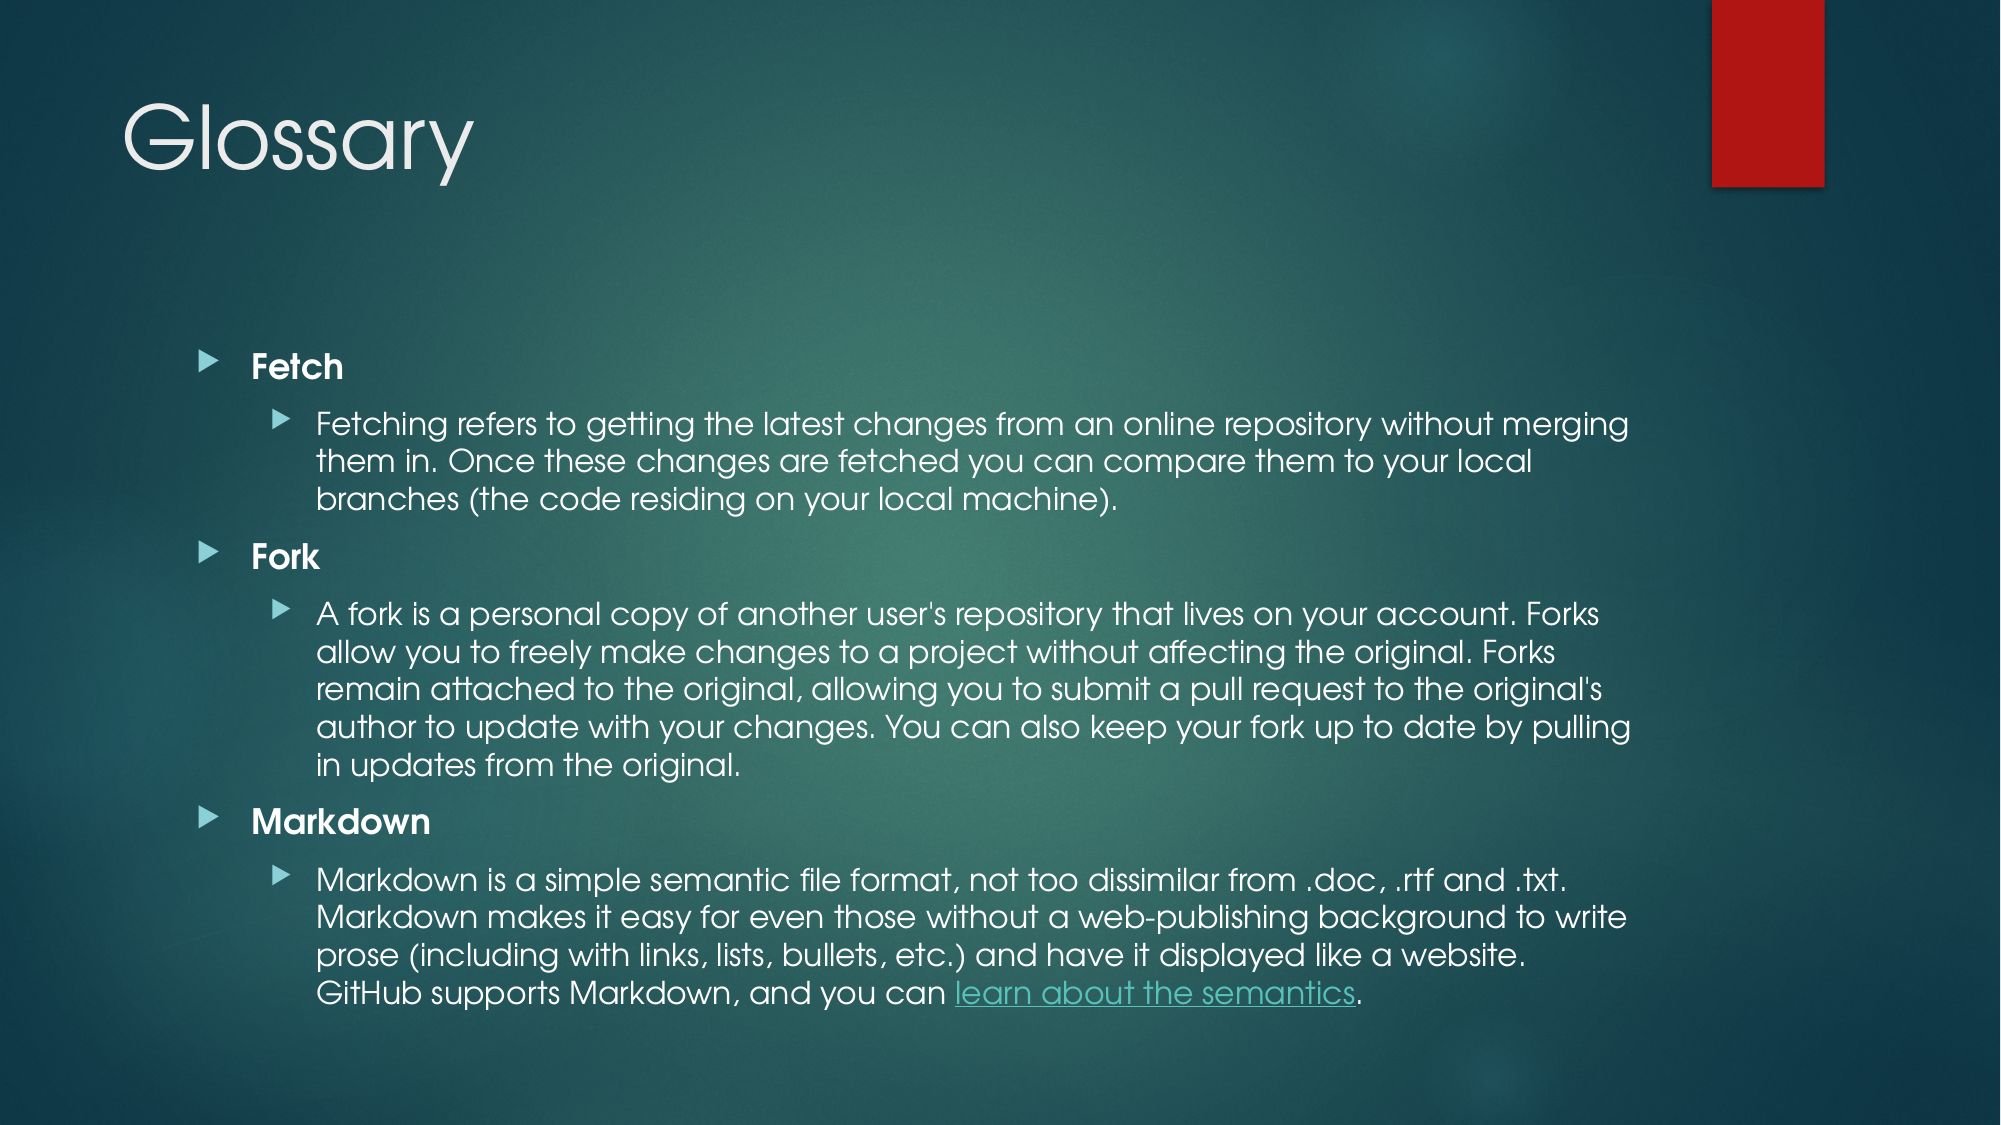

# Glossary
Fetch
Fetching refers to getting the latest changes from an online repository without merging them in. Once these changes are fetched you can compare them to your local branches (the code residing on your local machine).
Fork
A fork is a personal copy of another user's repository that lives on your account. Forks allow you to freely make changes to a project without affecting the original. Forks remain attached to the original, allowing you to submit a pull request to the original's author to update with your changes. You can also keep your fork up to date by pulling in updates from the original.
Markdown
Markdown is a simple semantic file format, not too dissimilar from .doc, .rtf and .txt. Markdown makes it easy for even those without a web-publishing background to write prose (including with links, lists, bullets, etc.) and have it displayed like a website. GitHub supports Markdown, and you can learn about the semantics.